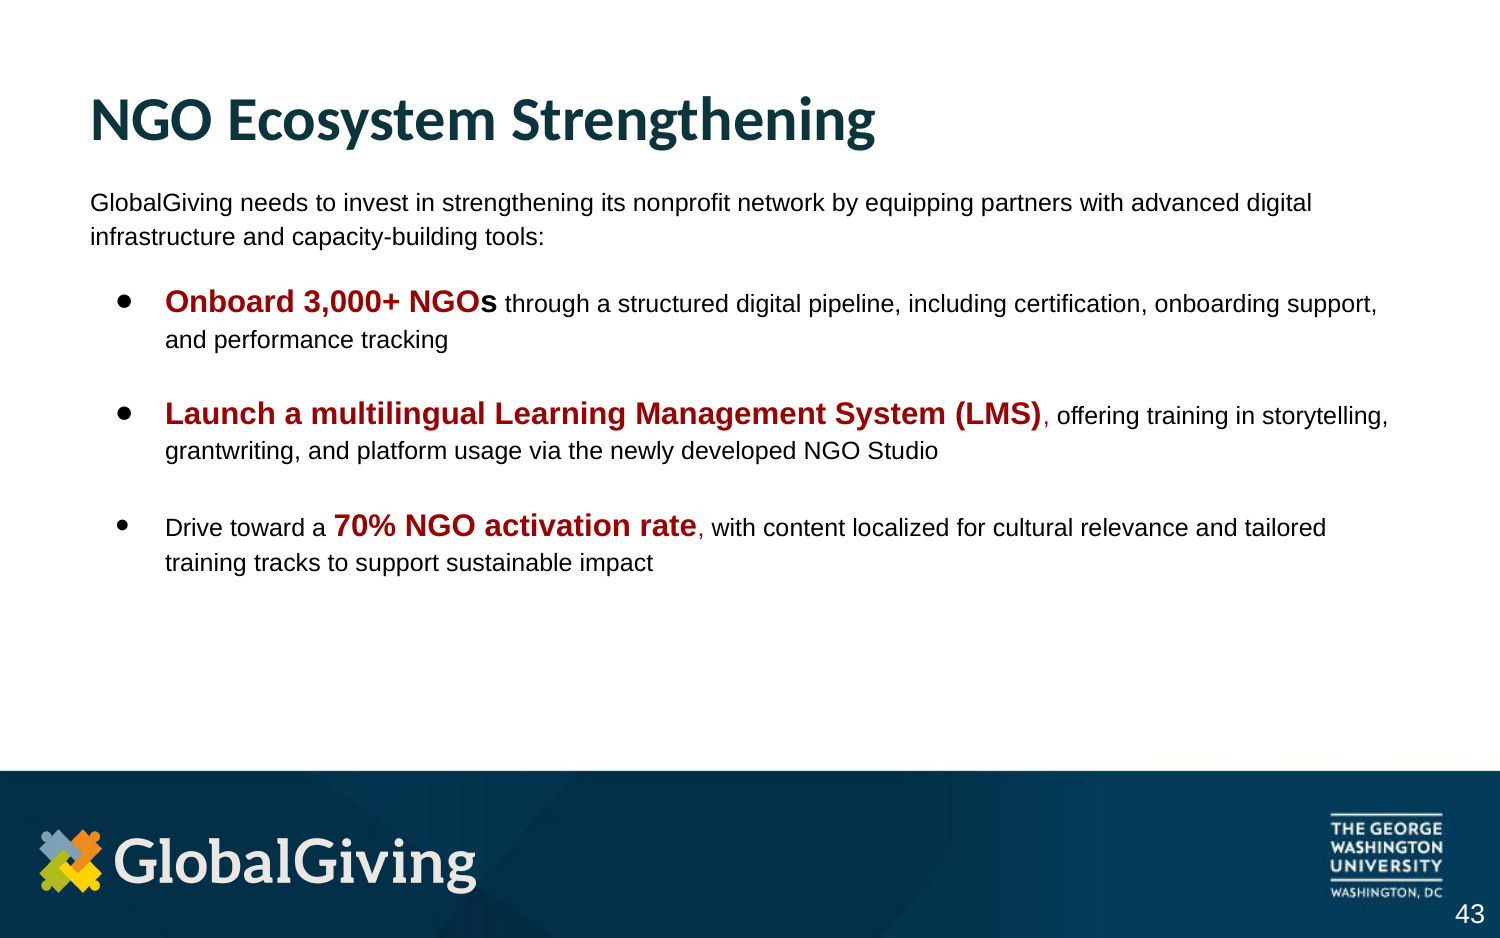

# NGO Ecosystem Strengthening
GlobalGiving needs to invest in strengthening its nonprofit network by equipping partners with advanced digital infrastructure and capacity-building tools:
Onboard 3,000+ NGOs through a structured digital pipeline, including certification, onboarding support, and performance tracking
Launch a multilingual Learning Management System (LMS), offering training in storytelling, grantwriting, and platform usage via the newly developed NGO Studio
Drive toward a 70% NGO activation rate, with content localized for cultural relevance and tailored training tracks to support sustainable impact
43